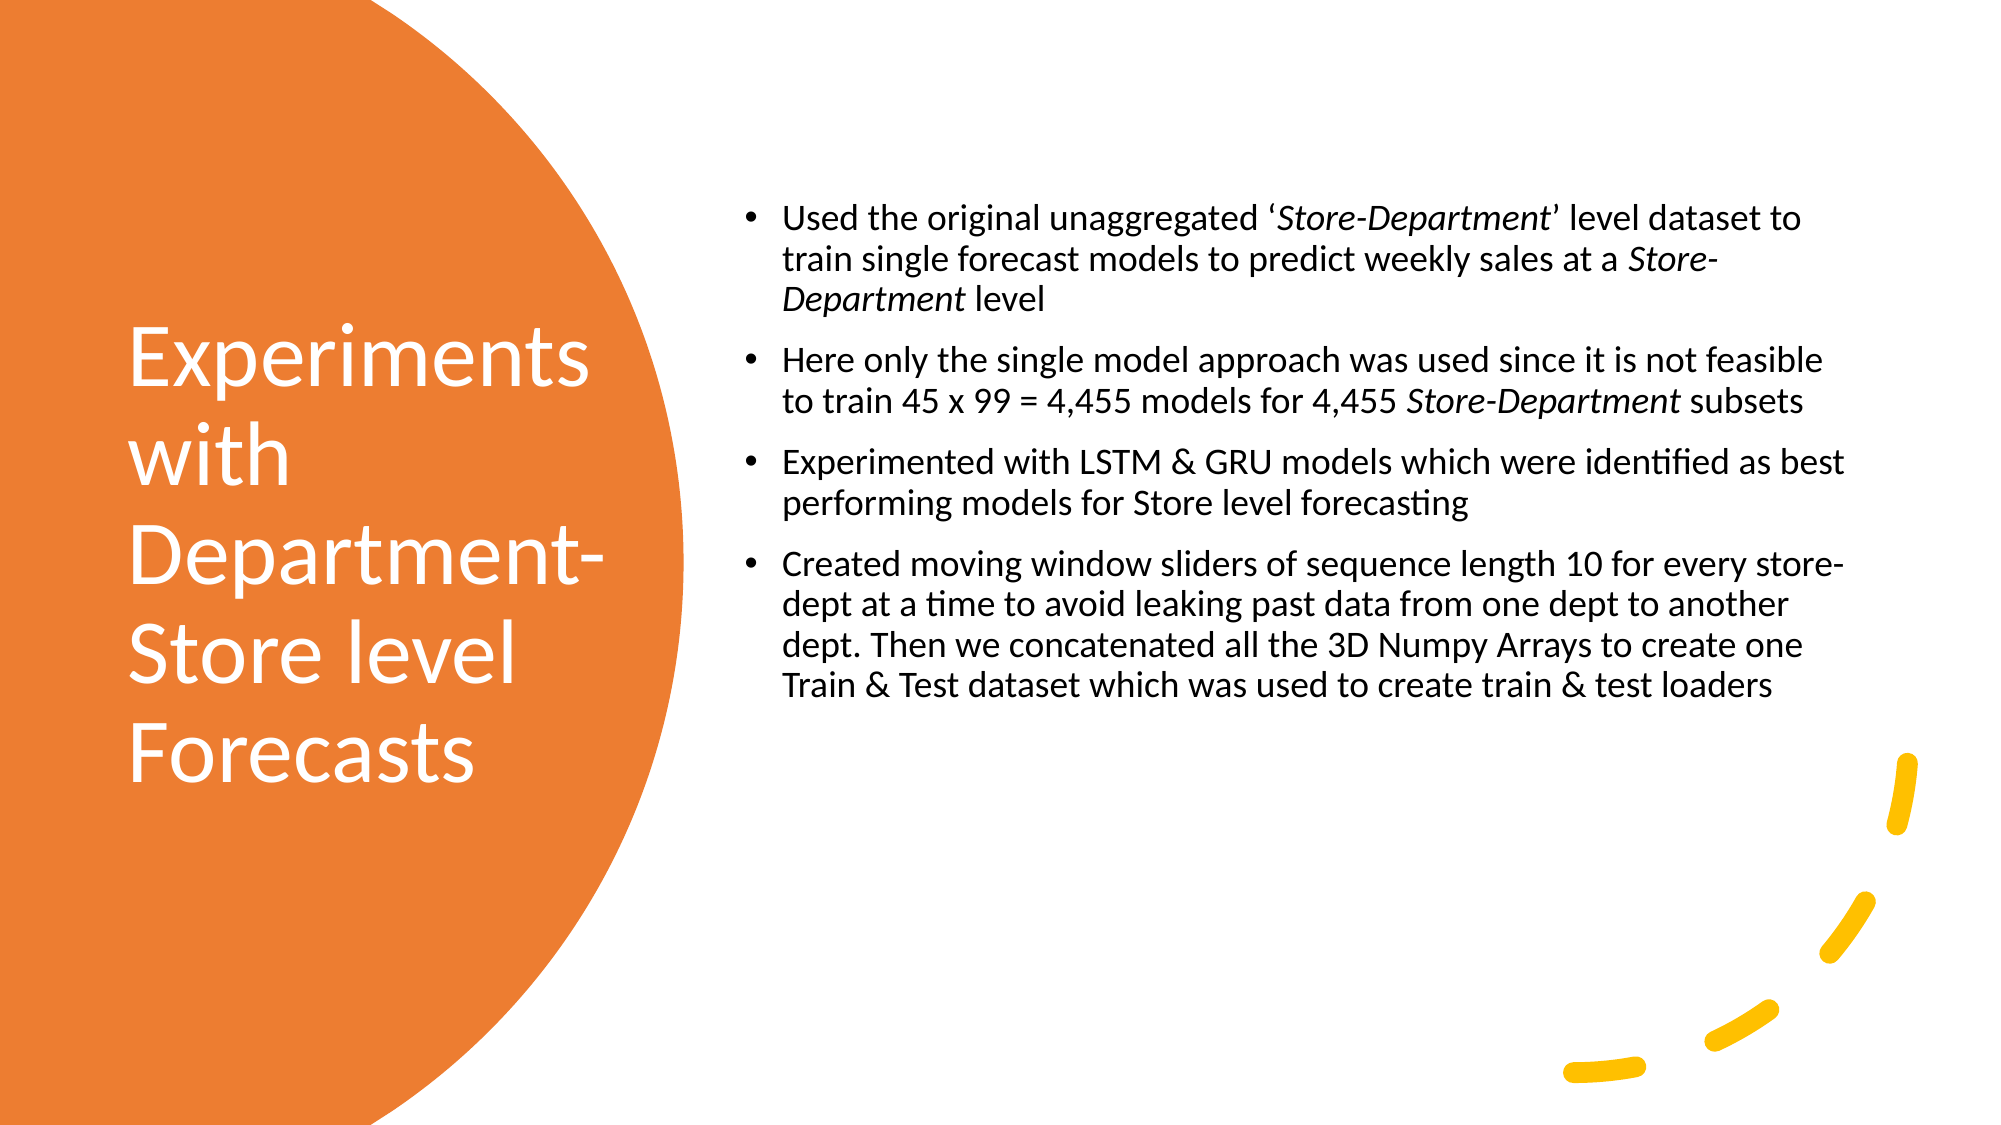

Used the original unaggregated ‘Store-Department’ level dataset to train single forecast models to predict weekly sales at a Store-Department level
Here only the single model approach was used since it is not feasible to train 45 x 99 = 4,455 models for 4,455 Store-Department subsets
Experimented with LSTM & GRU models which were identified as best performing models for Store level forecasting
Created moving window sliders of sequence length 10 for every store-dept at a time to avoid leaking past data from one dept to another dept. Then we concatenated all the 3D Numpy Arrays to create one Train & Test dataset which was used to create train & test loaders

# Experiments with Department-Store level Forecasts